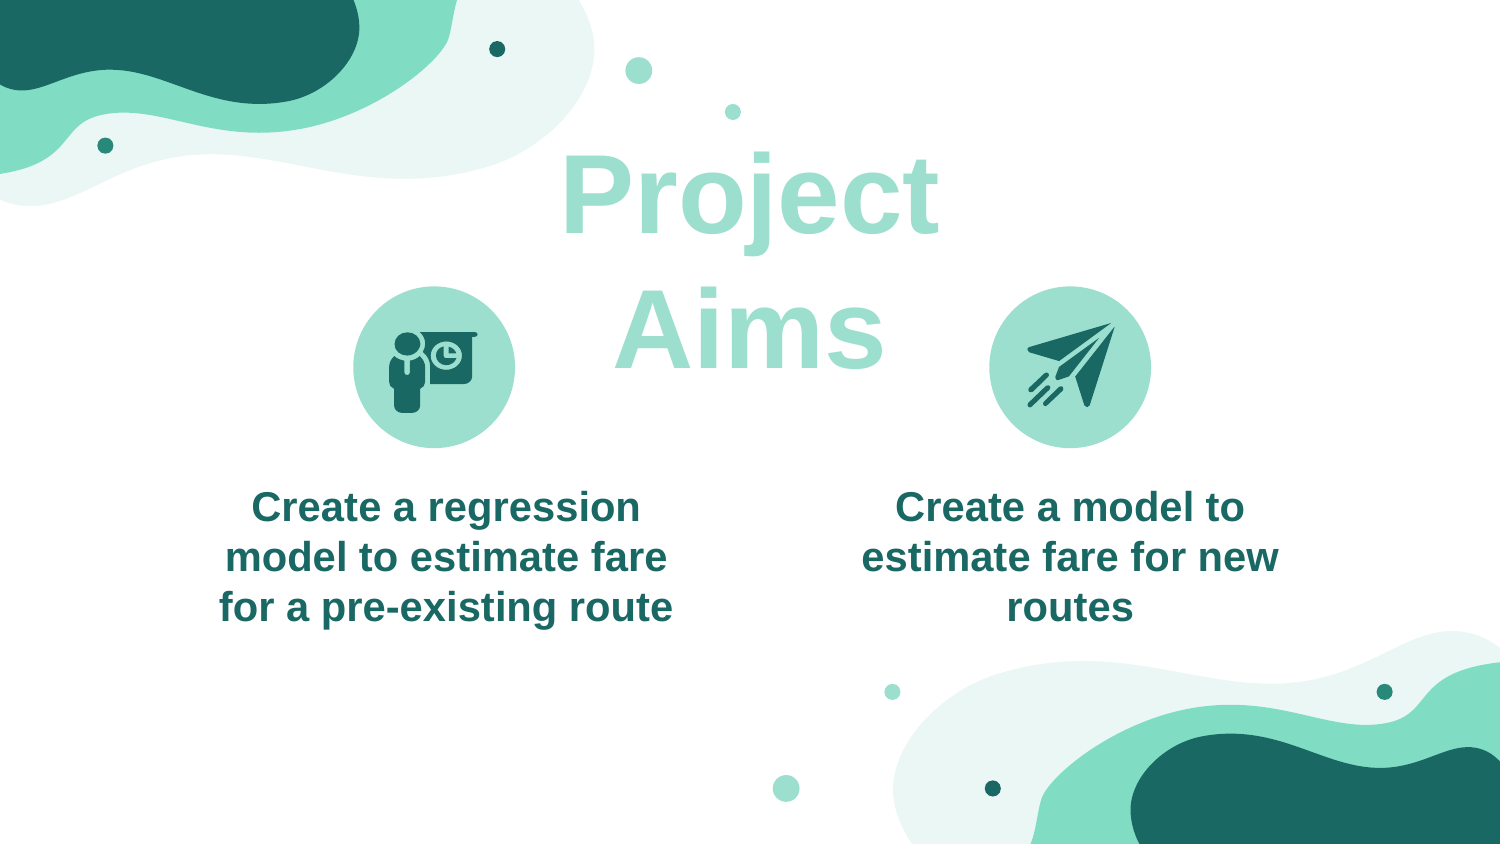

Project Aims

Create a regression model to estimate fare for a pre-existing route
Create a model to estimate fare for new routes